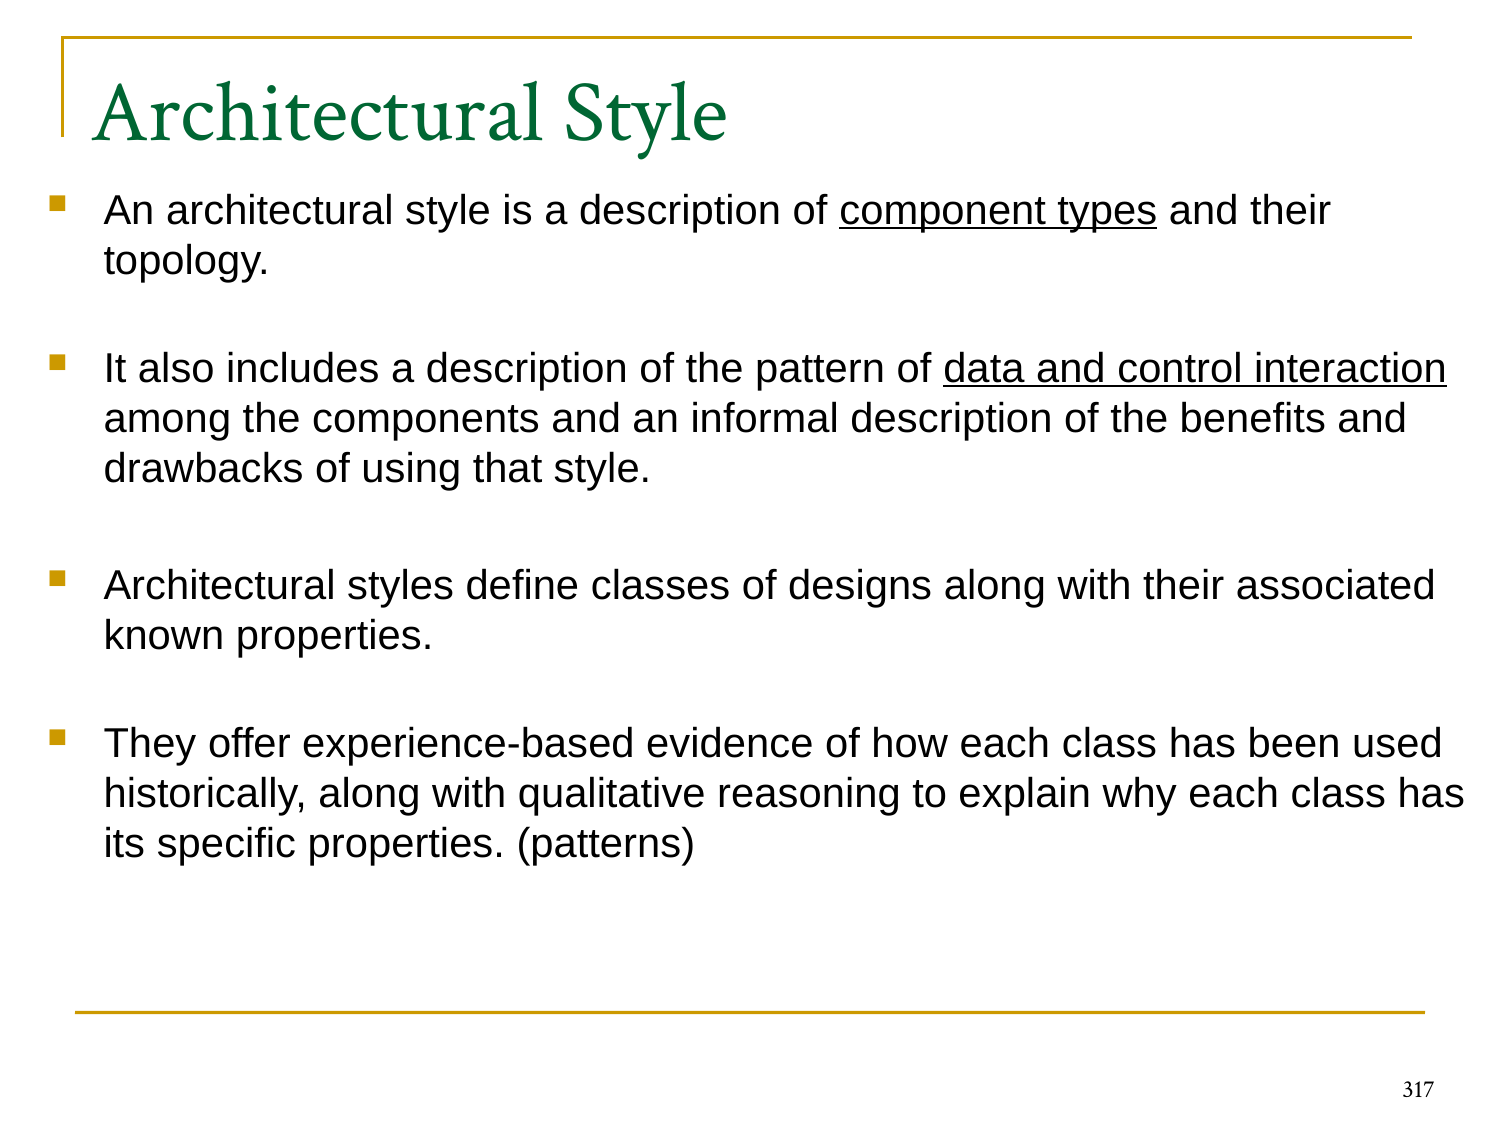

# Architectural Style
An architectural style is a description of component types and their topology.
It also includes a description of the pattern of data and control interaction among the components and an informal description of the benefits and drawbacks of using that style.

Architectural styles define classes of designs along with their associated known properties.
They offer experience-based evidence of how each class has been used historically, along with qualitative reasoning to explain why each class has its specific properties. (patterns)
317